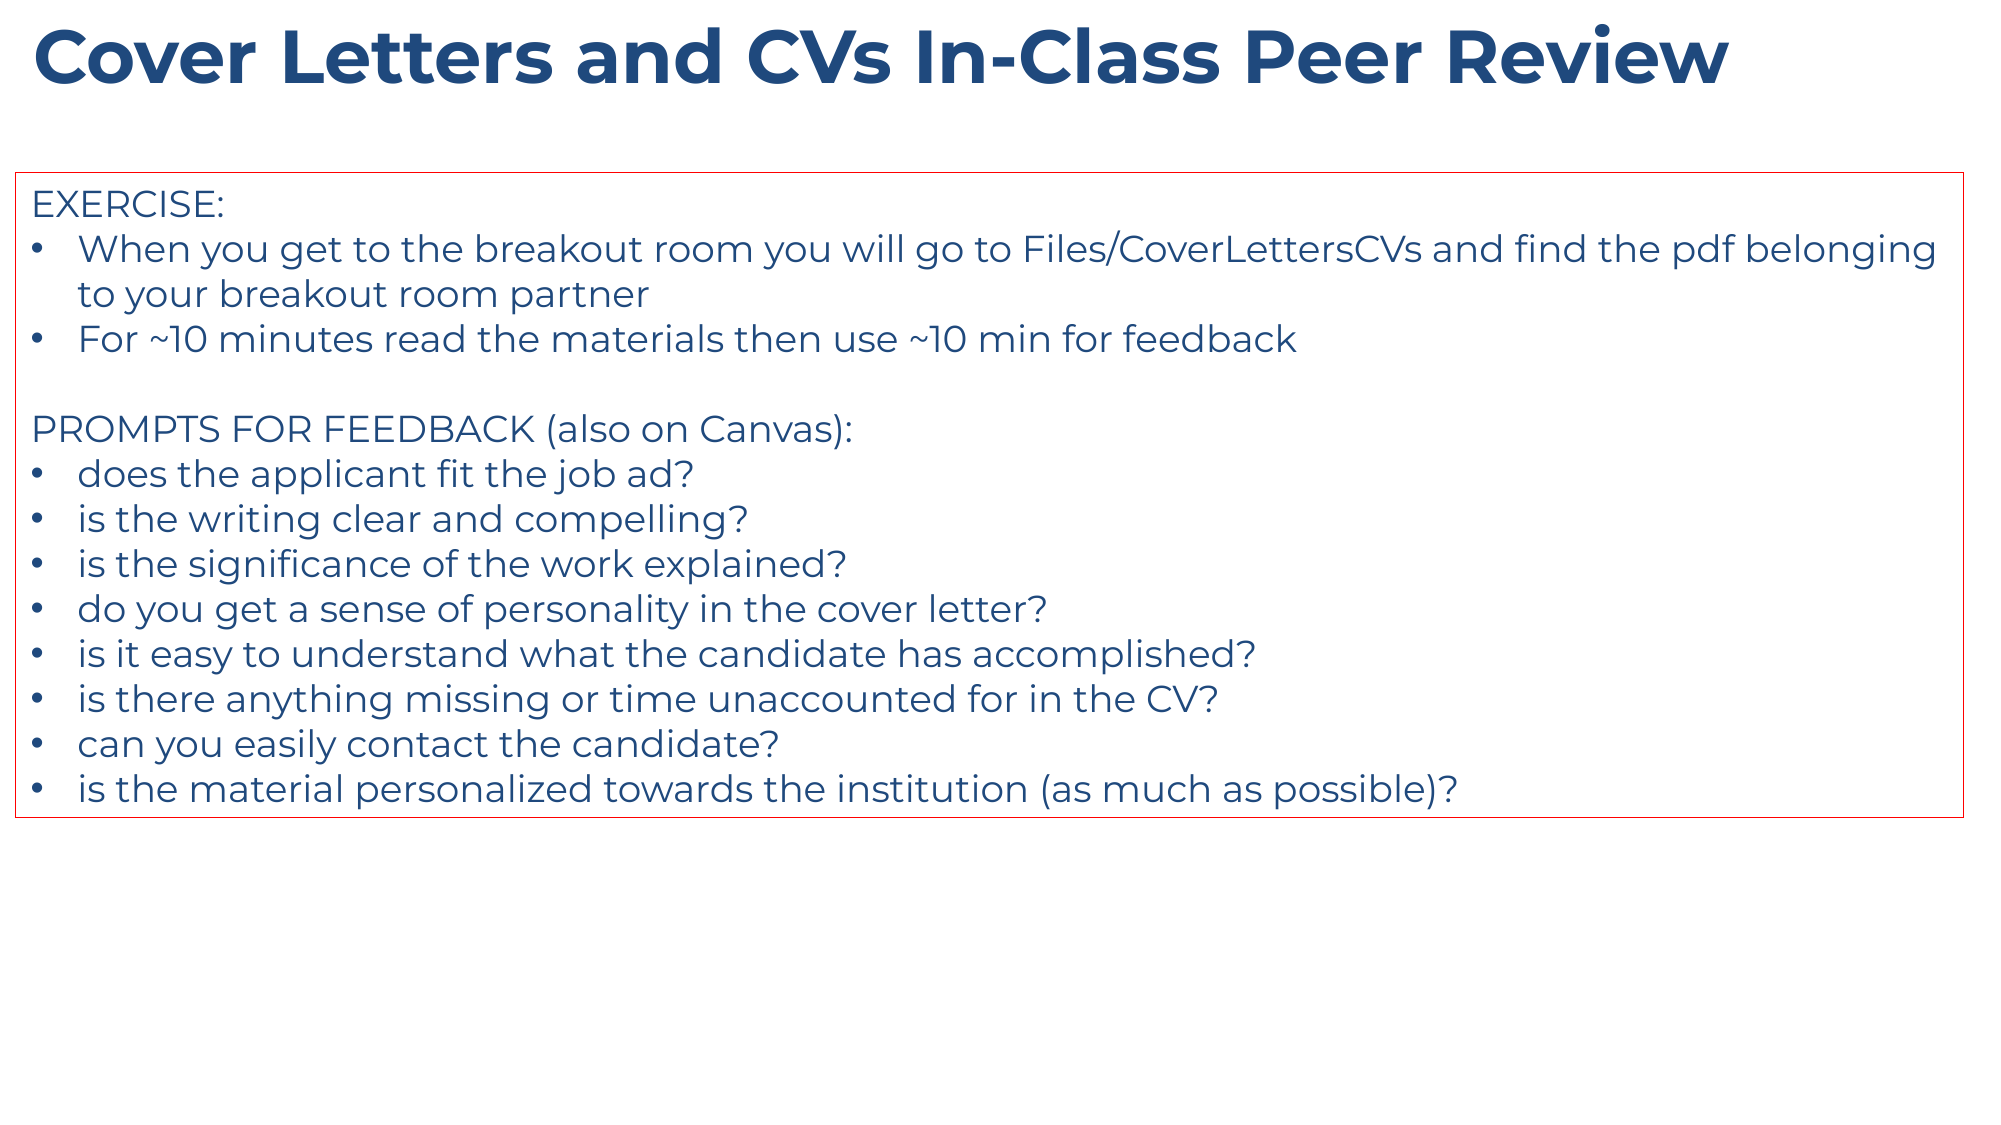

Cover Letters and CVs In-Class Peer Review
EXERCISE:
When you get to the breakout room you will go to Files/CoverLettersCVs and find the pdf belonging to your breakout room partner
For ~10 minutes read the materials then use ~10 min for feedback

PROMPTS FOR FEEDBACK (also on Canvas):
does the applicant fit the job ad?
is the writing clear and compelling?
is the significance of the work explained?
do you get a sense of personality in the cover letter?
is it easy to understand what the candidate has accomplished?
is there anything missing or time unaccounted for in the CV?
can you easily contact the candidate?
is the material personalized towards the institution (as much as possible)?